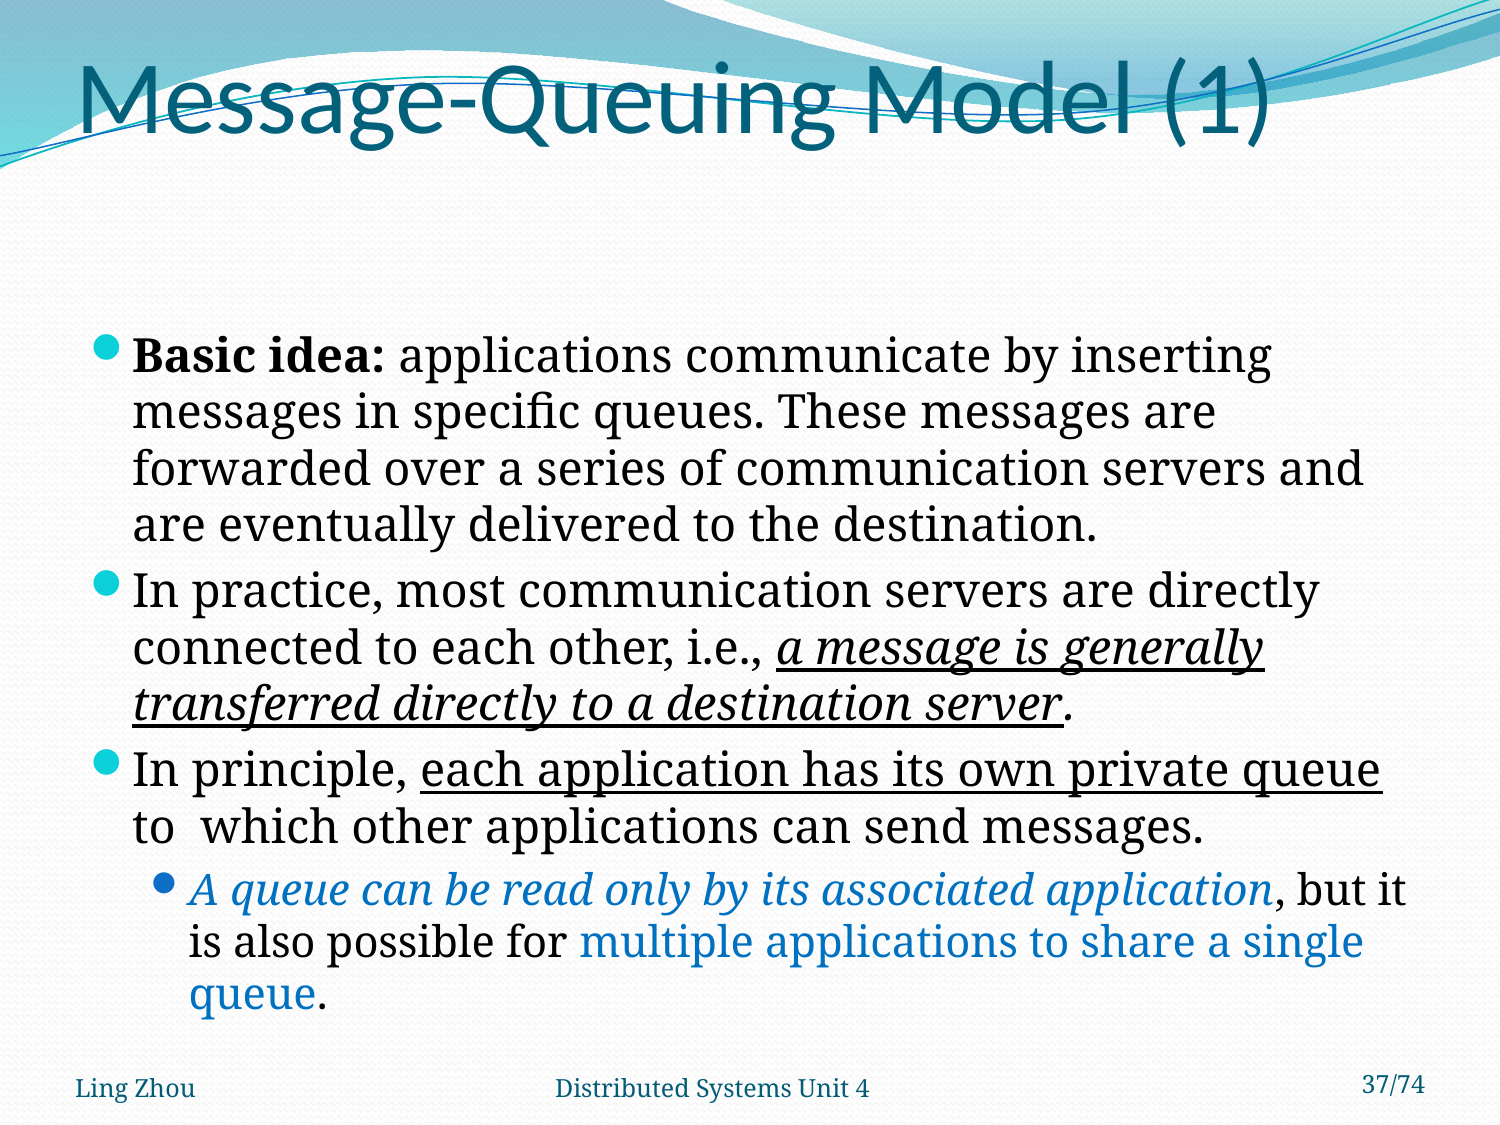

# Message-Queuing Model (1)
Basic idea: applications communicate by inserting messages in specific queues. These messages are forwarded over a series of communication servers and are eventually delivered to the destination.
In practice, most communication servers are directly connected to each other, i.e., a message is generally transferred directly to a destination server.
In principle, each application has its own private queue to  which other applications can send messages.
A queue can be read only by its associated application, but it is also possible for multiple applications to share a single queue.
Ling Zhou
Distributed Systems Unit 4
37/74